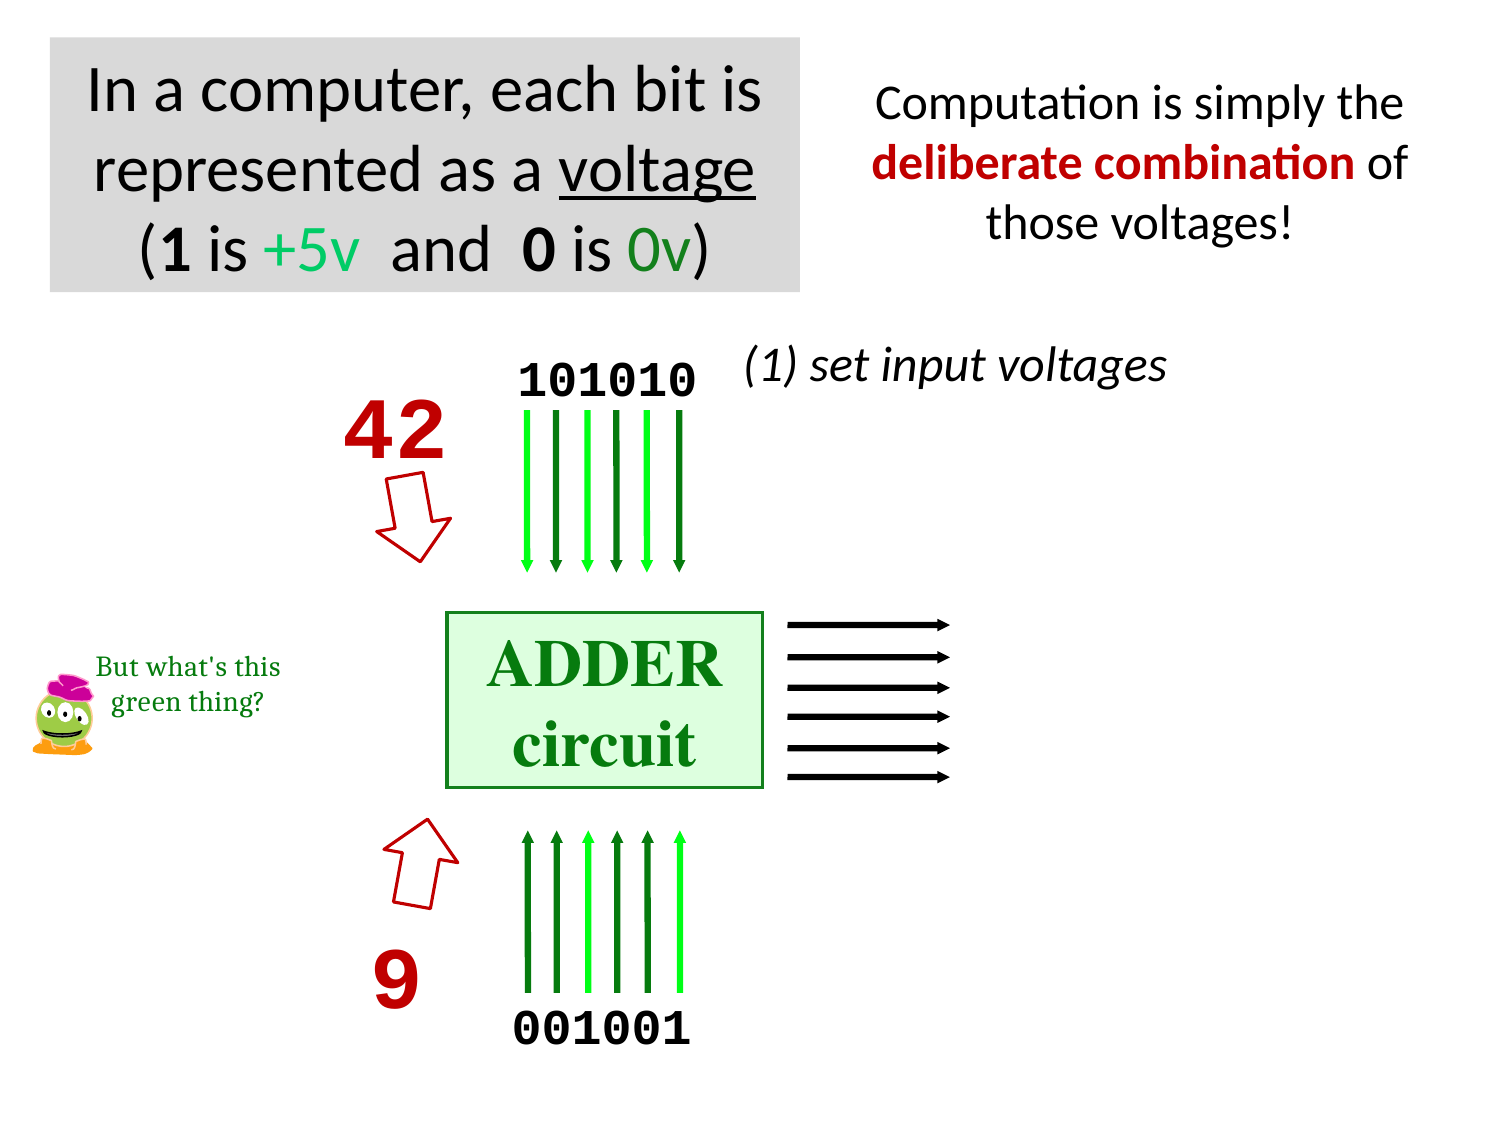

In a computer, each bit is represented as a voltage (1 is +5v  and  0 is 0v)
Computation is simply the deliberate combination of those voltages!
(1) set input voltages
101010
42

ADDER circuit

But what's this green thing?

9
001001